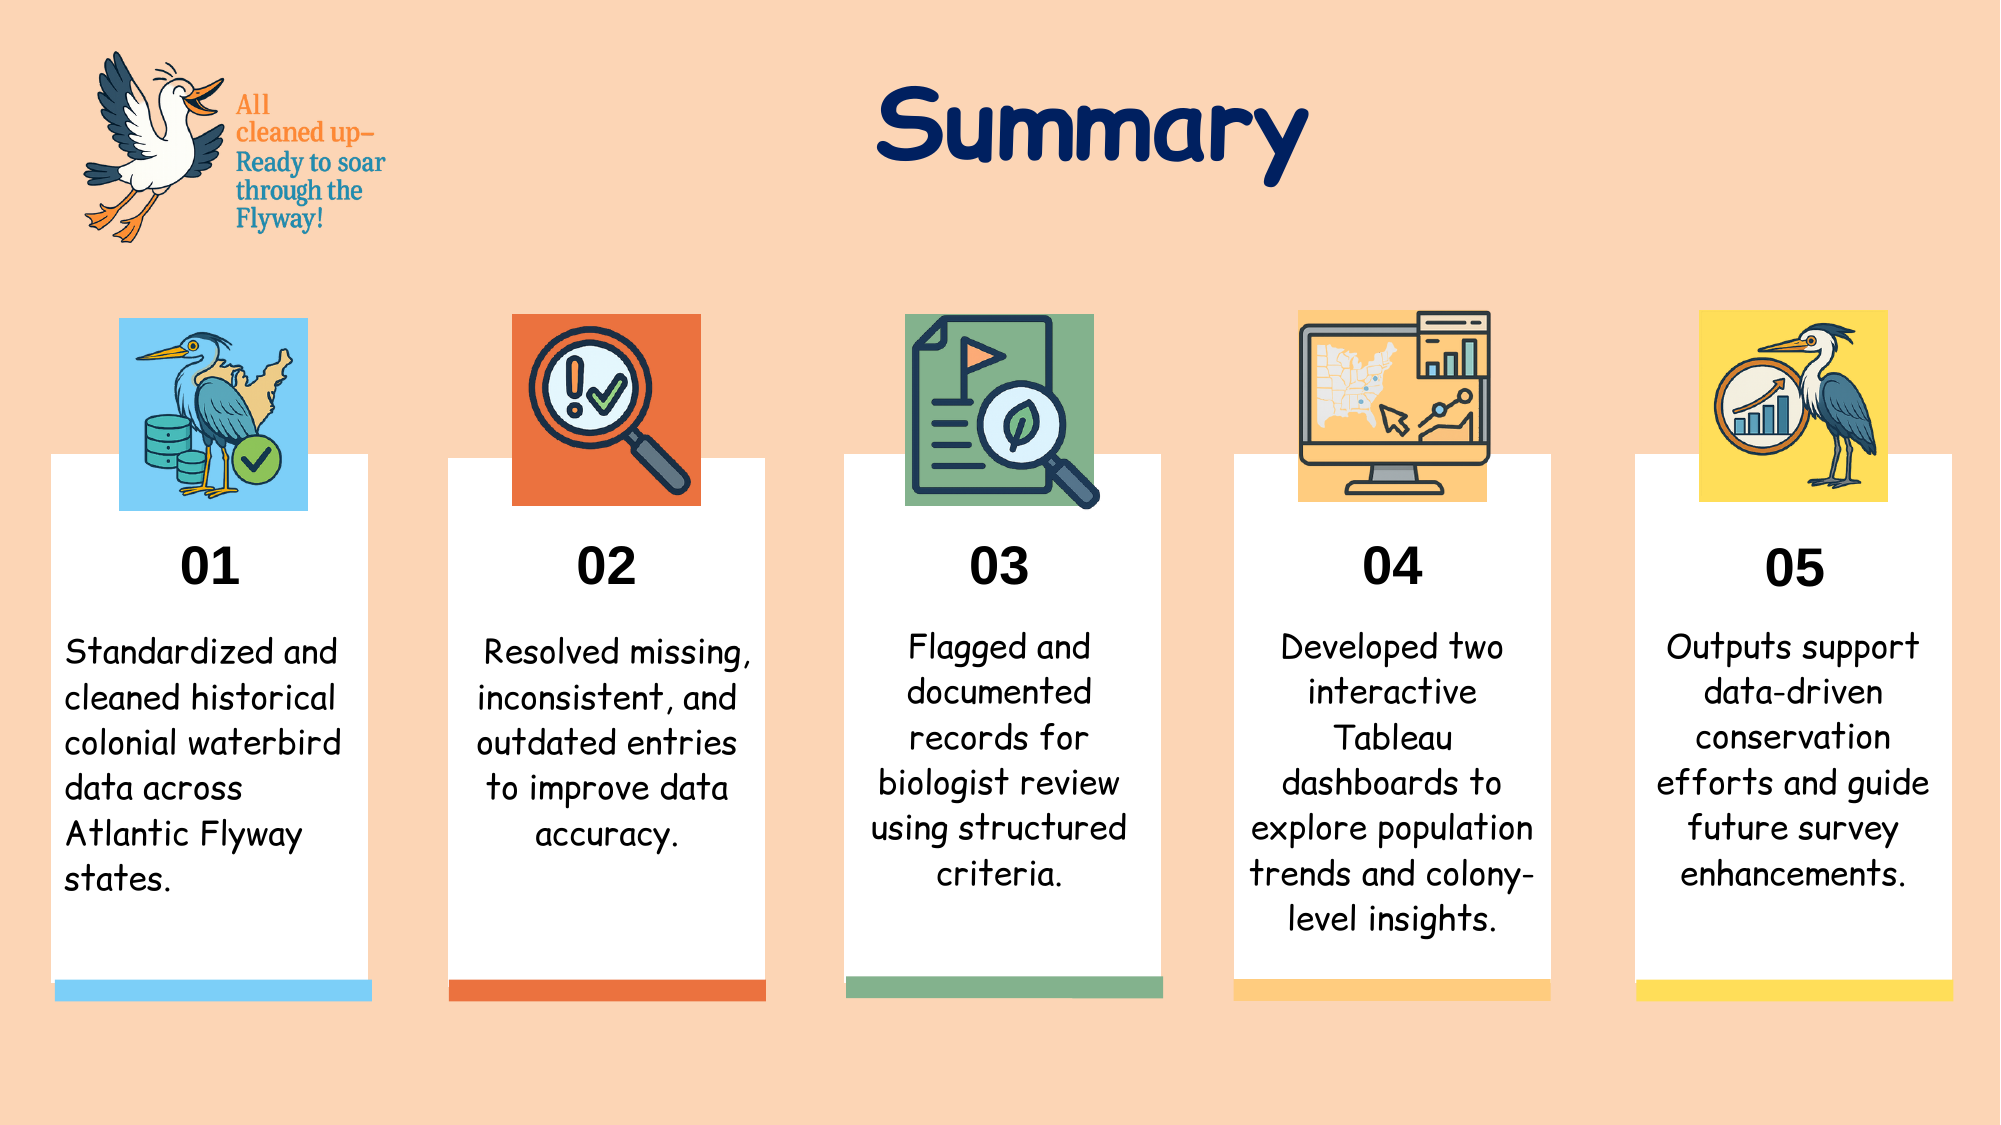

Summary

01
02
03
04
05
Flagged and documented records for biologist review using structured criteria.

Developed two interactive Tableau dashboards to explore population trends and colony-level insights.

Outputs support data-driven conservation efforts and guide future survey enhancements.

Standardized and cleaned historical colonial waterbird data across Atlantic Flyway states.
  Resolved missing, inconsistent, and outdated entries to improve data accuracy.